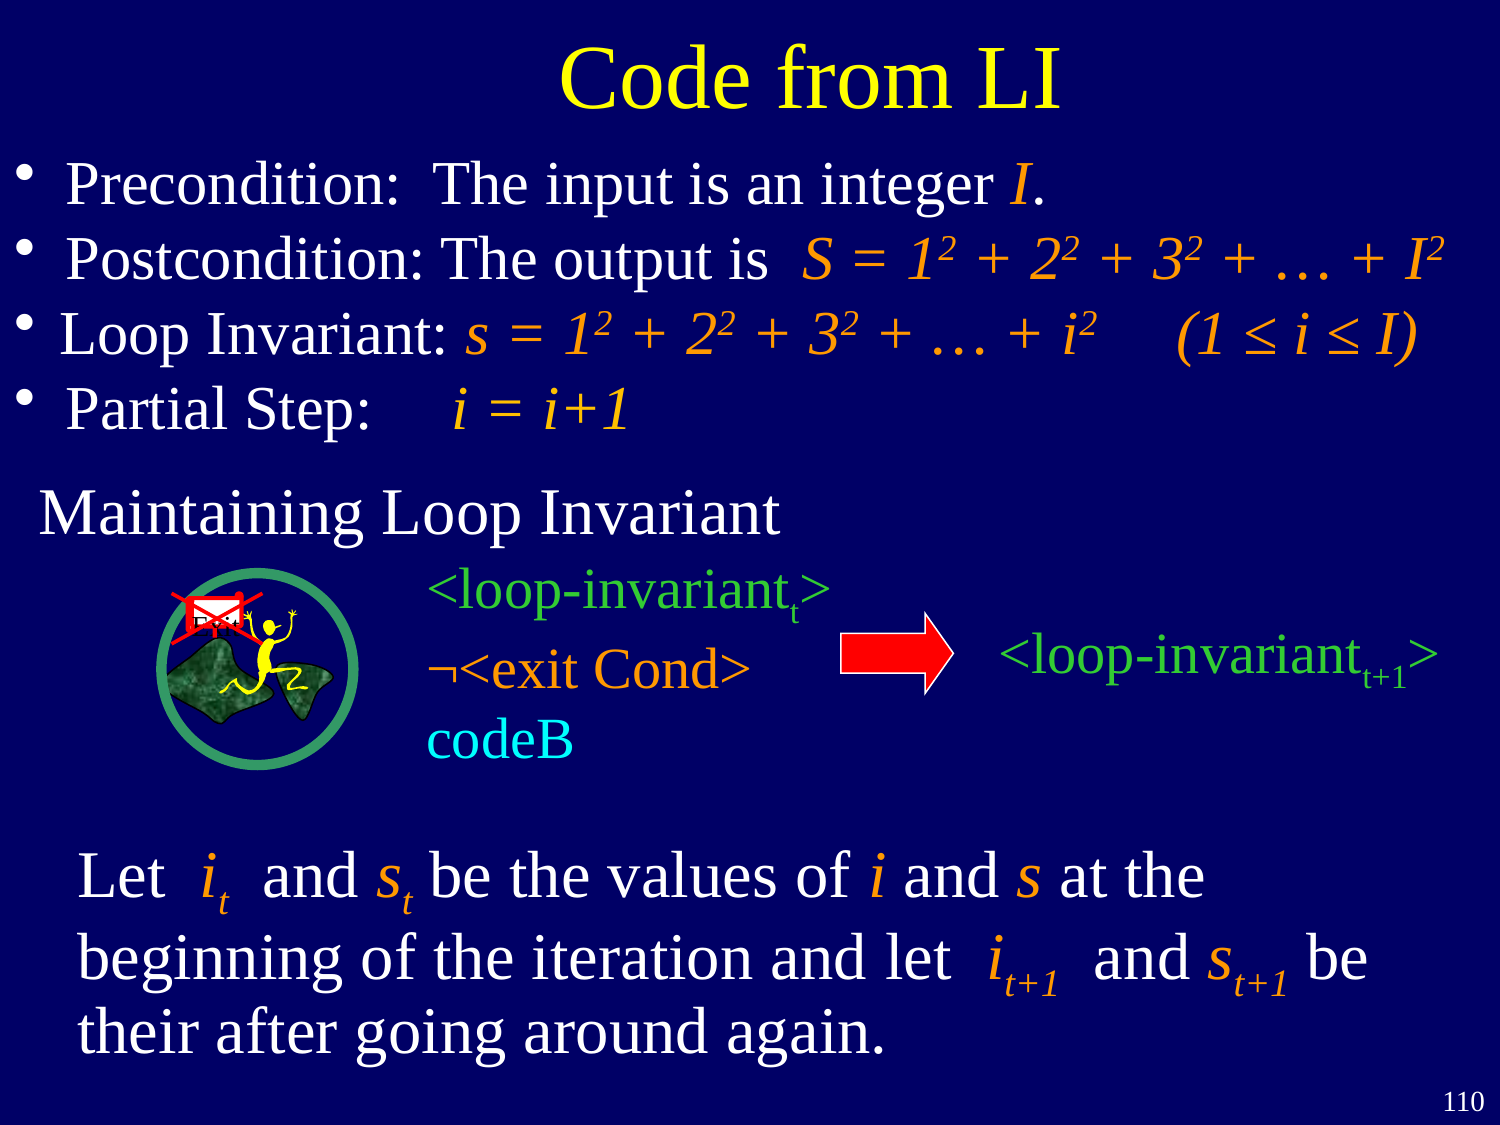

Code from LI
 Precondition:  The input is an integer I.
 Postcondition: The output is  S = 12 + 22 + 32 + … + I2
 Loop Invariant: s = 12 + 22 + 32 + … + i2     (1 ≤ i ≤ I)
 Partial Step:     i = i+1
Maintaining Loop Invariant
<loop-invariantt>
¬<exit Cond>
codeB

Exit

<loop-invariantt+1>

Let  it  and st be the values of i and s at the beginning of the iteration and let  it+1  and st+1 be their after going around again.